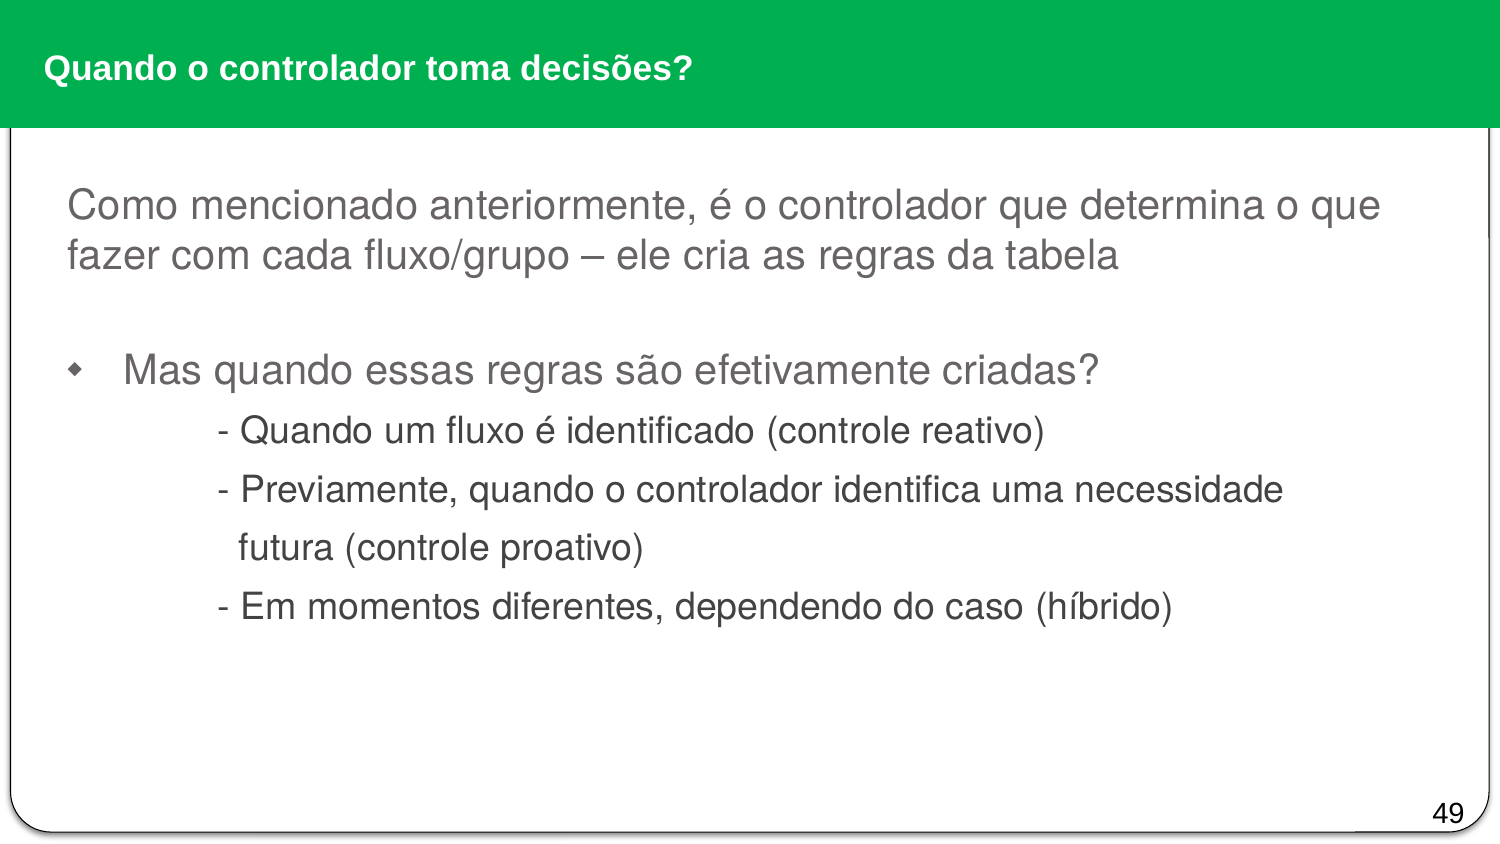

# Quando o controlador toma decisões?
Como mencionado anteriormente, é o controlador que determina o que fazer com cada fluxo/grupo – ele cria as regras da tabela

Mas quando essas regras são efetivamente criadas?
	- Quando um fluxo é identificado (controle reativo)
	- Previamente, quando o controlador identifica uma necessidade 	  futura (controle proativo)
	- Em momentos diferentes, dependendo do caso (híbrido)
49